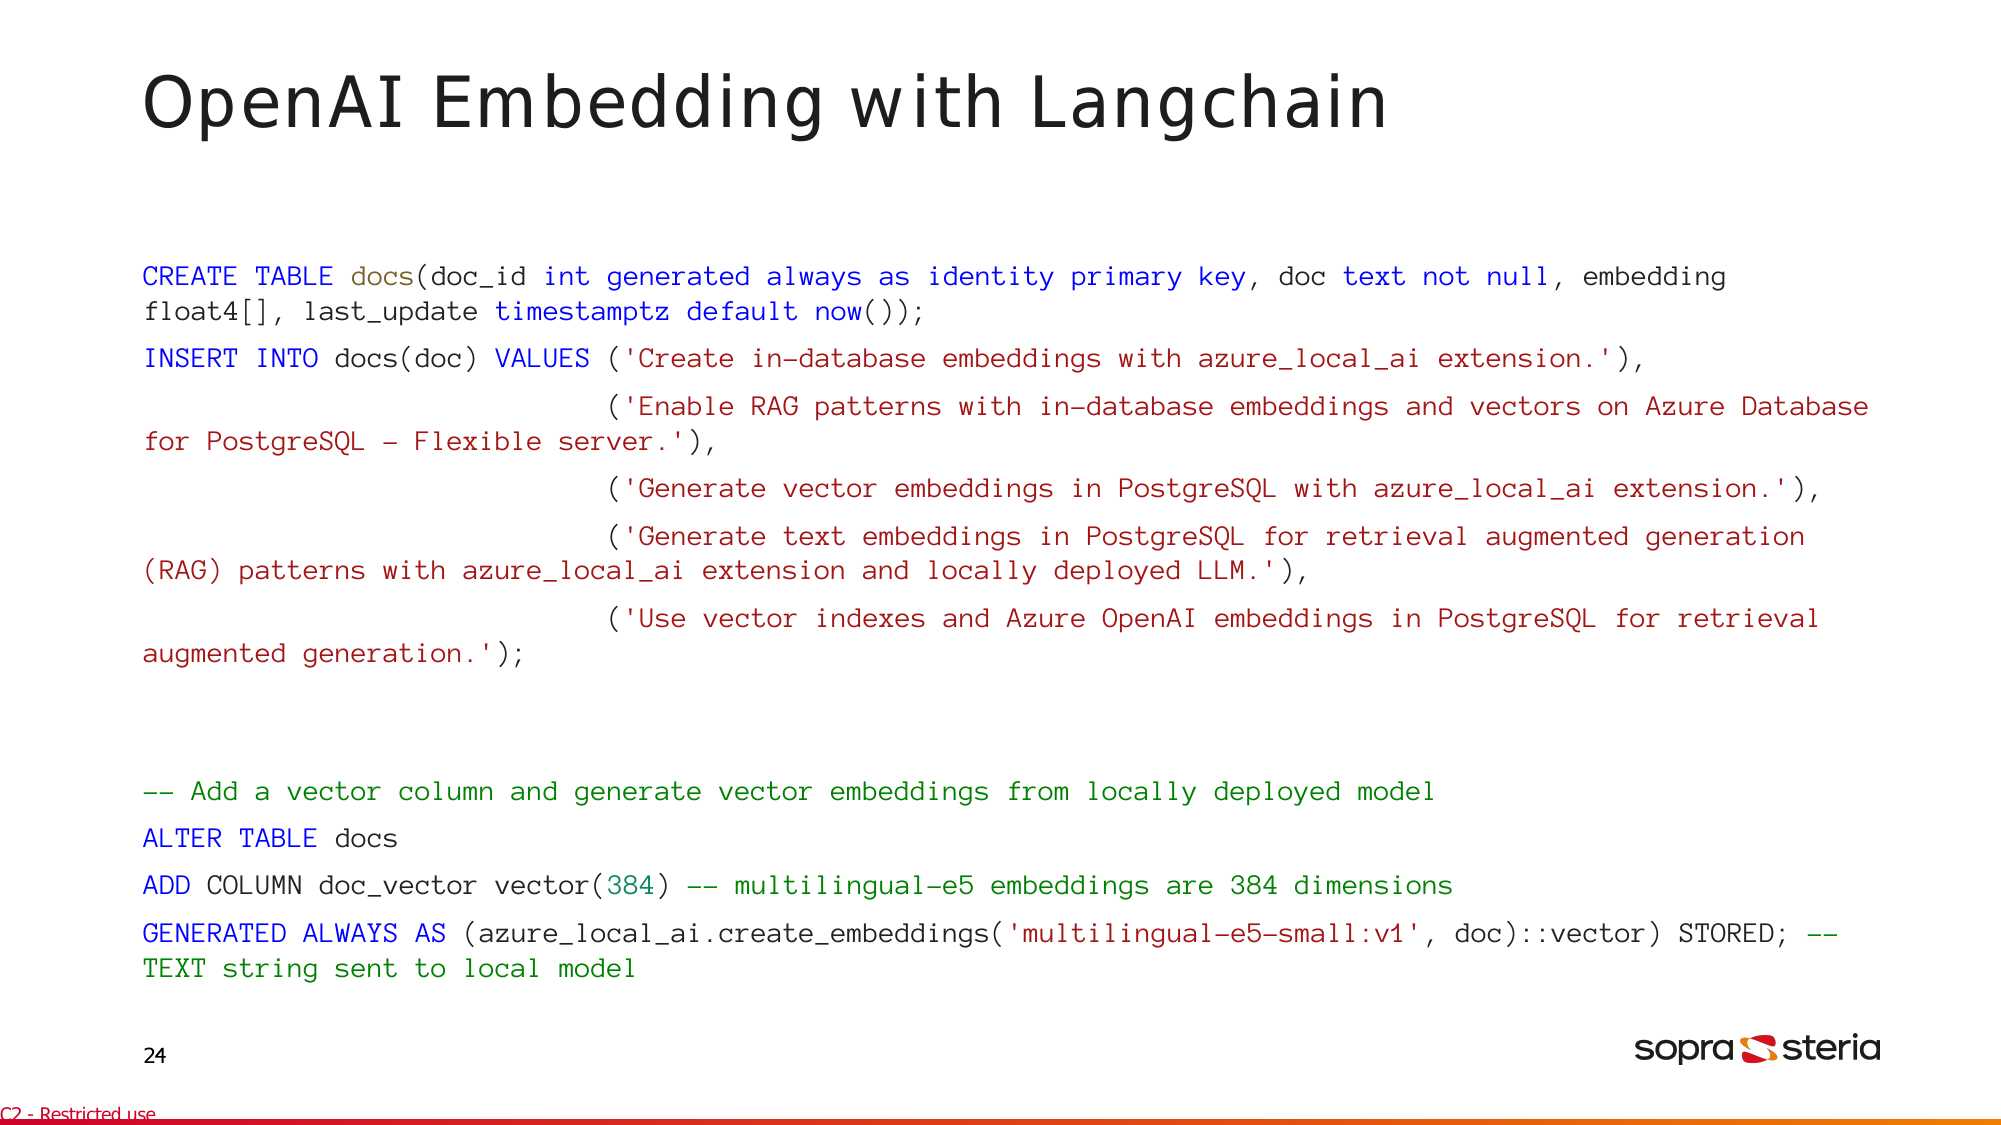

# OpenAI Embedding with Langchain

CREATE TABLE docs(doc_id int generated always as identity primary key, doc text not null, embedding float4[], last_update timestamptz default now());
INSERT INTO docs(doc) VALUES ('Create in-database embeddings with azure_local_ai extension.'),
                             ('Enable RAG patterns with in-database embeddings and vectors on Azure Database for PostgreSQL - Flexible server.'),
                             ('Generate vector embeddings in PostgreSQL with azure_local_ai extension.'),
                             ('Generate text embeddings in PostgreSQL for retrieval augmented generation (RAG) patterns with azure_local_ai extension and locally deployed LLM.'),
                             ('Use vector indexes and Azure OpenAI embeddings in PostgreSQL for retrieval augmented generation.');
-- Add a vector column and generate vector embeddings from locally deployed model
ALTER TABLE docs
ADD COLUMN doc_vector vector(384) -- multilingual-e5 embeddings are 384 dimensions
GENERATED ALWAYS AS (azure_local_ai.create_embeddings('multilingual-e5-small:v1', doc)::vector) STORED; -- TEXT string sent to local model